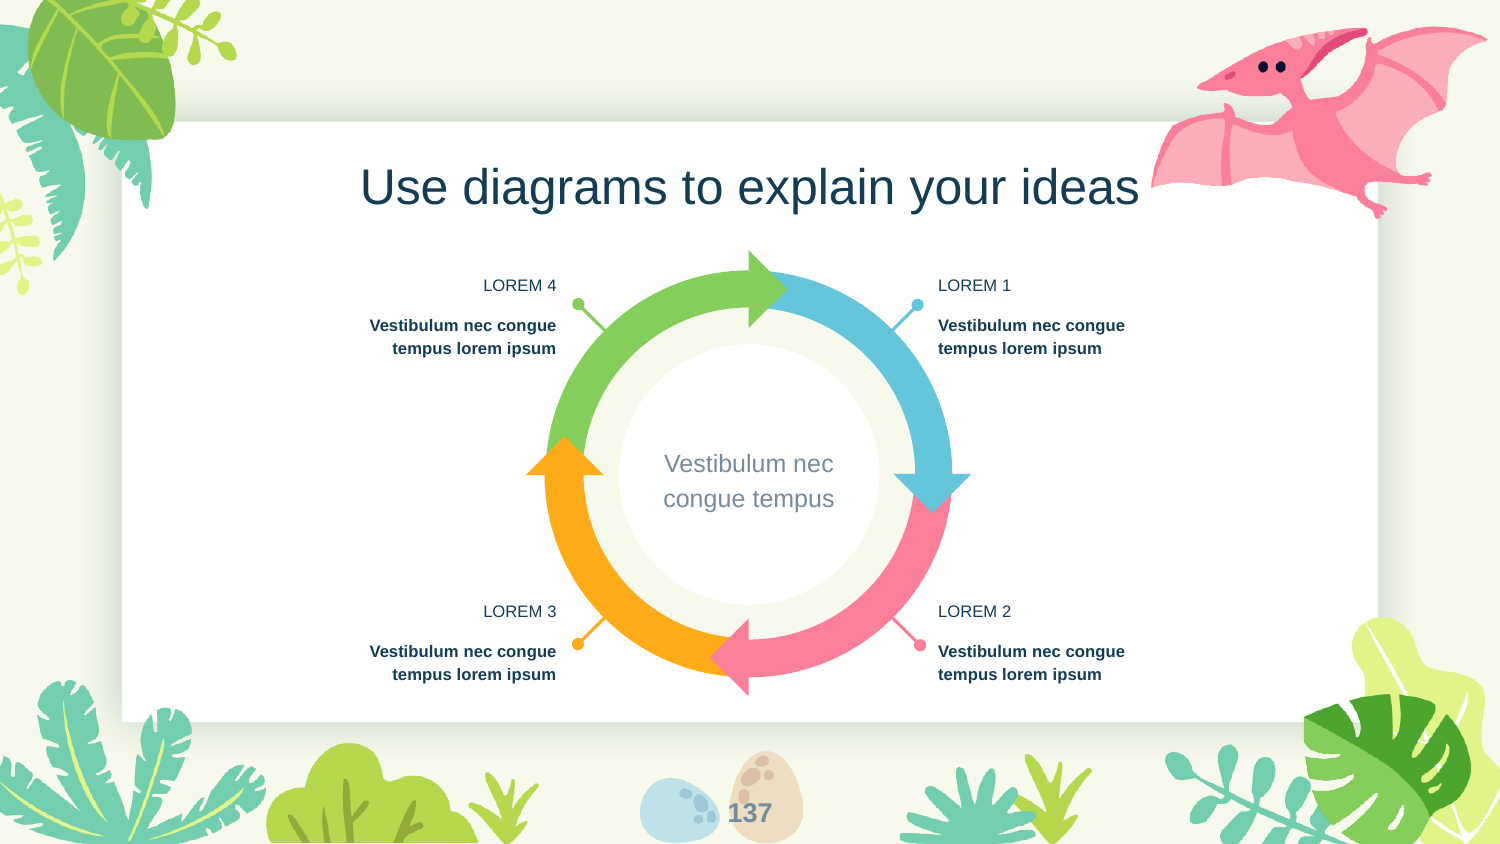

# Use diagrams to explain your ideas
LOREM 4

Vestibulum nec congue tempus lorem ipsum
LOREM 1

Vestibulum nec congue tempus lorem ipsum

Vestibulum nec congue tempus

LOREM 3

Vestibulum nec congue tempus lorem ipsum
LOREM 2

Vestibulum nec congue tempus lorem ipsum

137